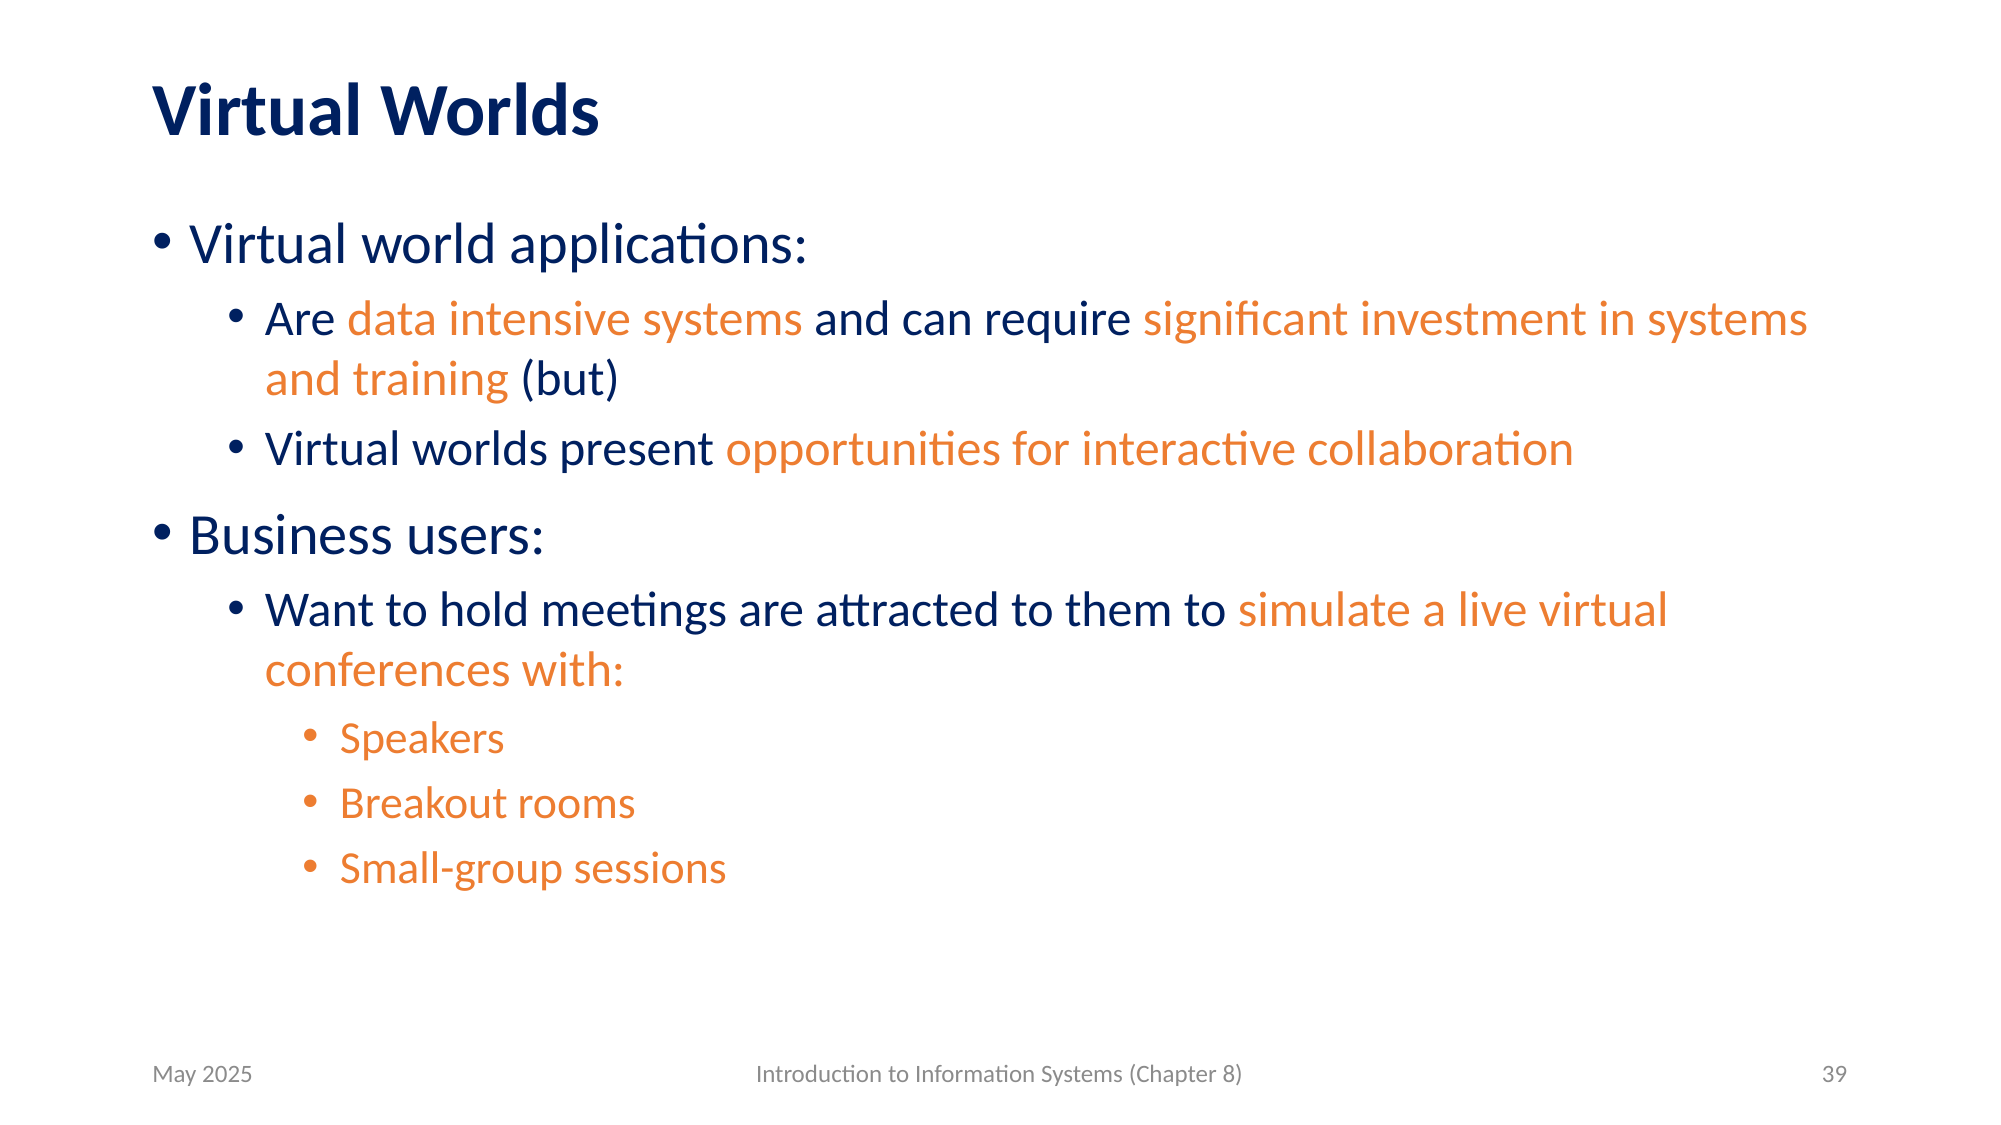

# Virtual Worlds
Virtual world applications:
Are data intensive systems and can require significant investment in systems and training (but)
Virtual worlds present opportunities for interactive collaboration
Business users:
Want to hold meetings are attracted to them to simulate a live virtual conferences with:
Speakers
Breakout rooms
Small-group sessions

May 2025
Introduction to Information Systems (Chapter 8)
39